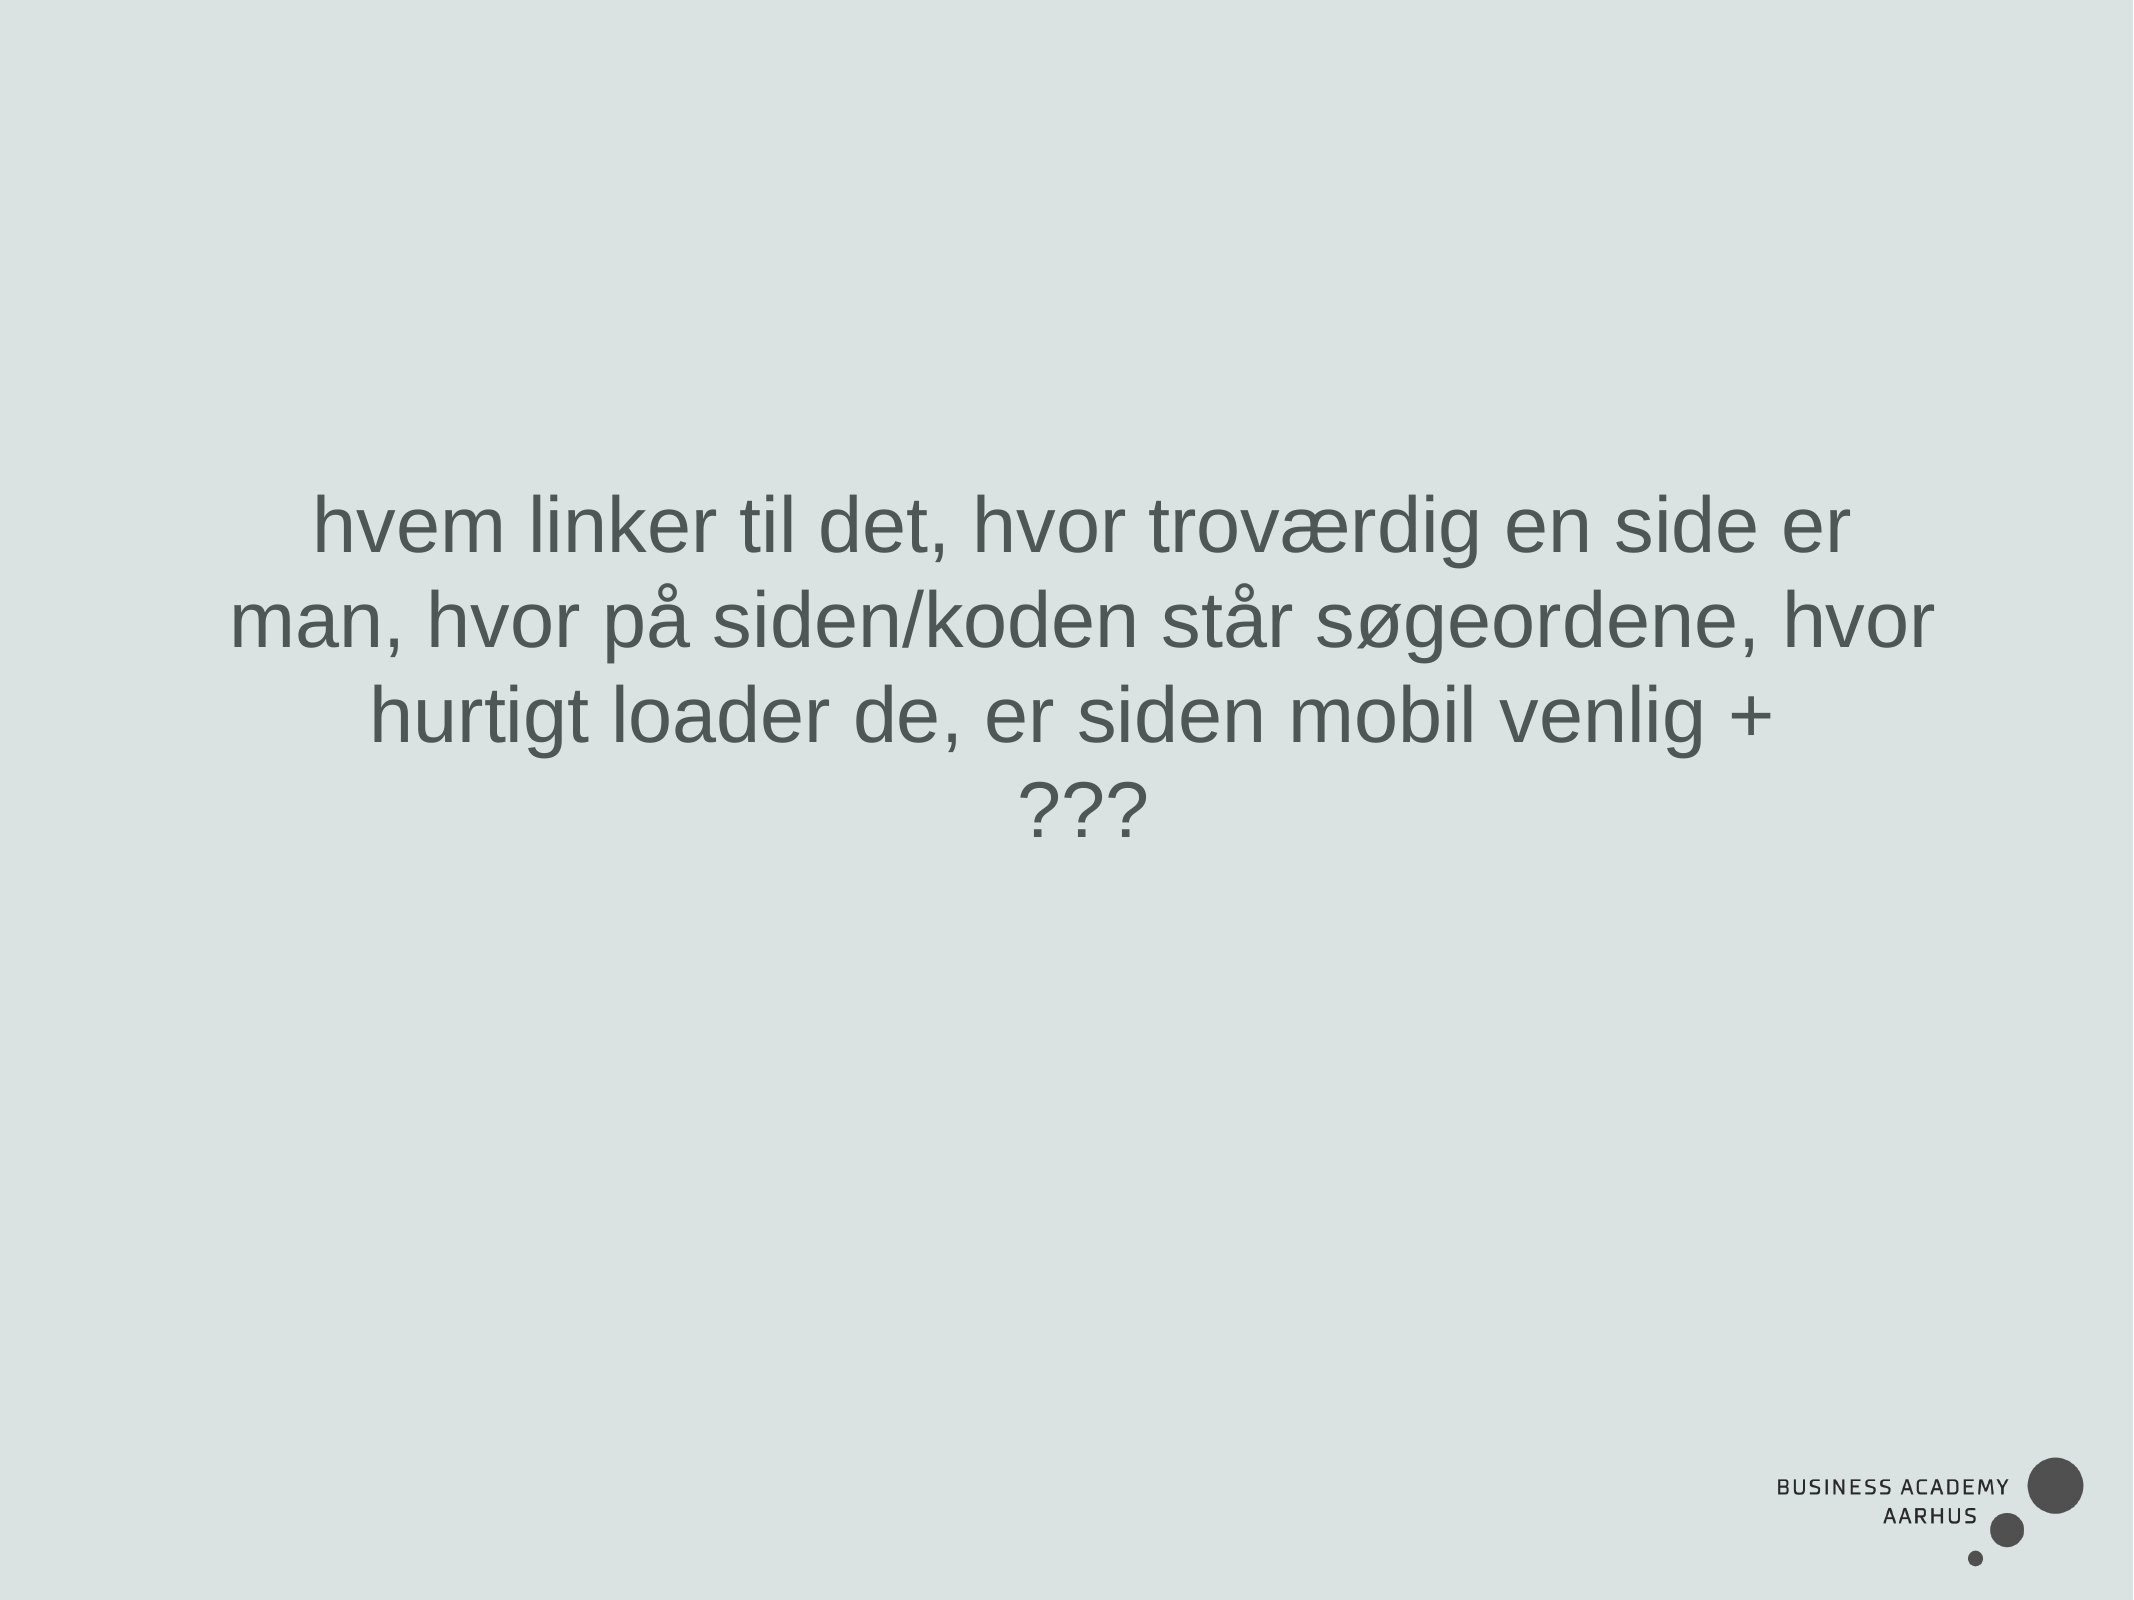

hvem linker til det, hvor troværdig en side er man, hvor på siden/koden står søgeordene, hvor hurtigt loader de, er siden mobil venlig +
???